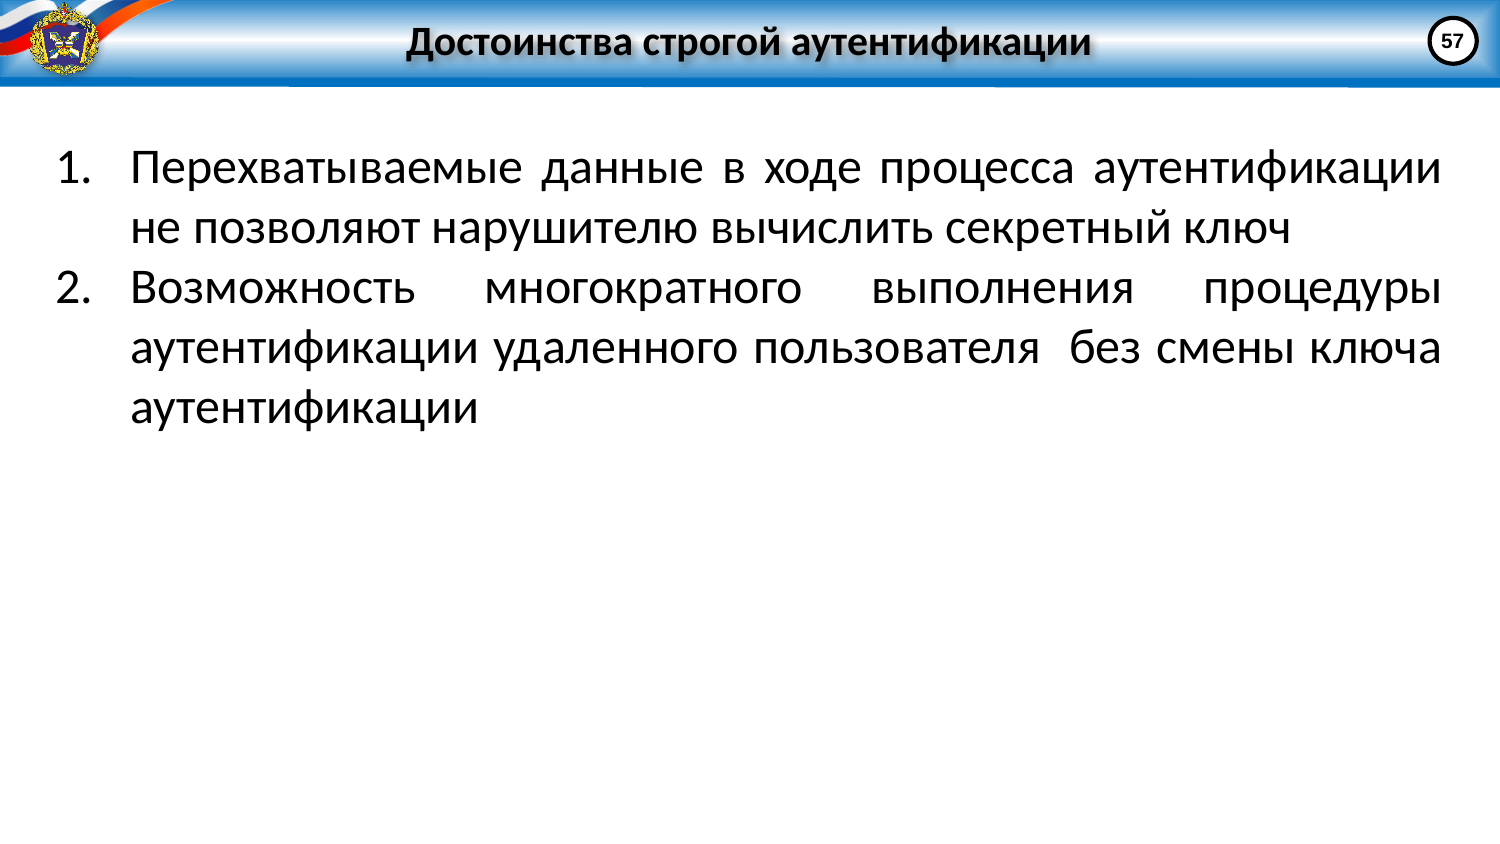

# Достоинства строгой аутентификации
57
Перехватываемые данные в ходе процесса аутентификации не позволяют нарушителю вычислить секретный ключ
Возможность многократного выполнения процедуры аутентификации удаленного пользователя  без смены ключа аутентификации